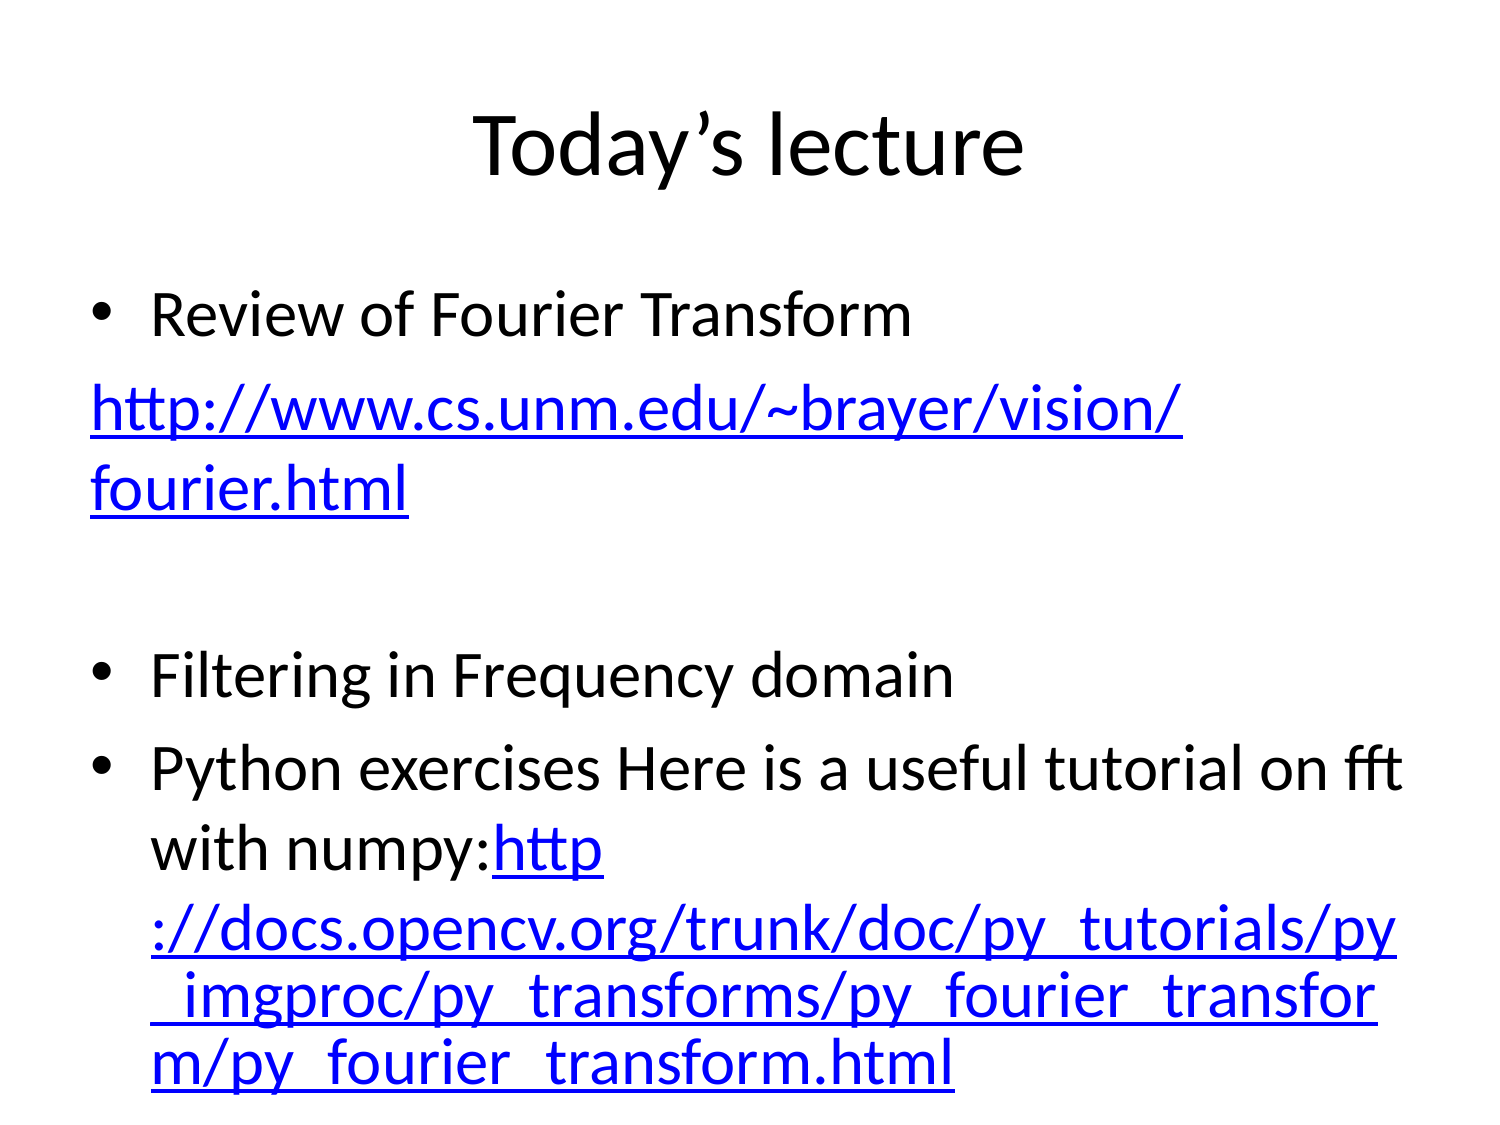

# Today’s lecture
Review of Fourier Transform
http://www.cs.unm.edu/~brayer/vision/fourier.html

Filtering in Frequency domain
Python exercises Here is a useful tutorial on fft with numpy:http://docs.opencv.org/trunk/doc/py_tutorials/py_imgproc/py_transforms/py_fourier_transform/py_fourier_transform.html